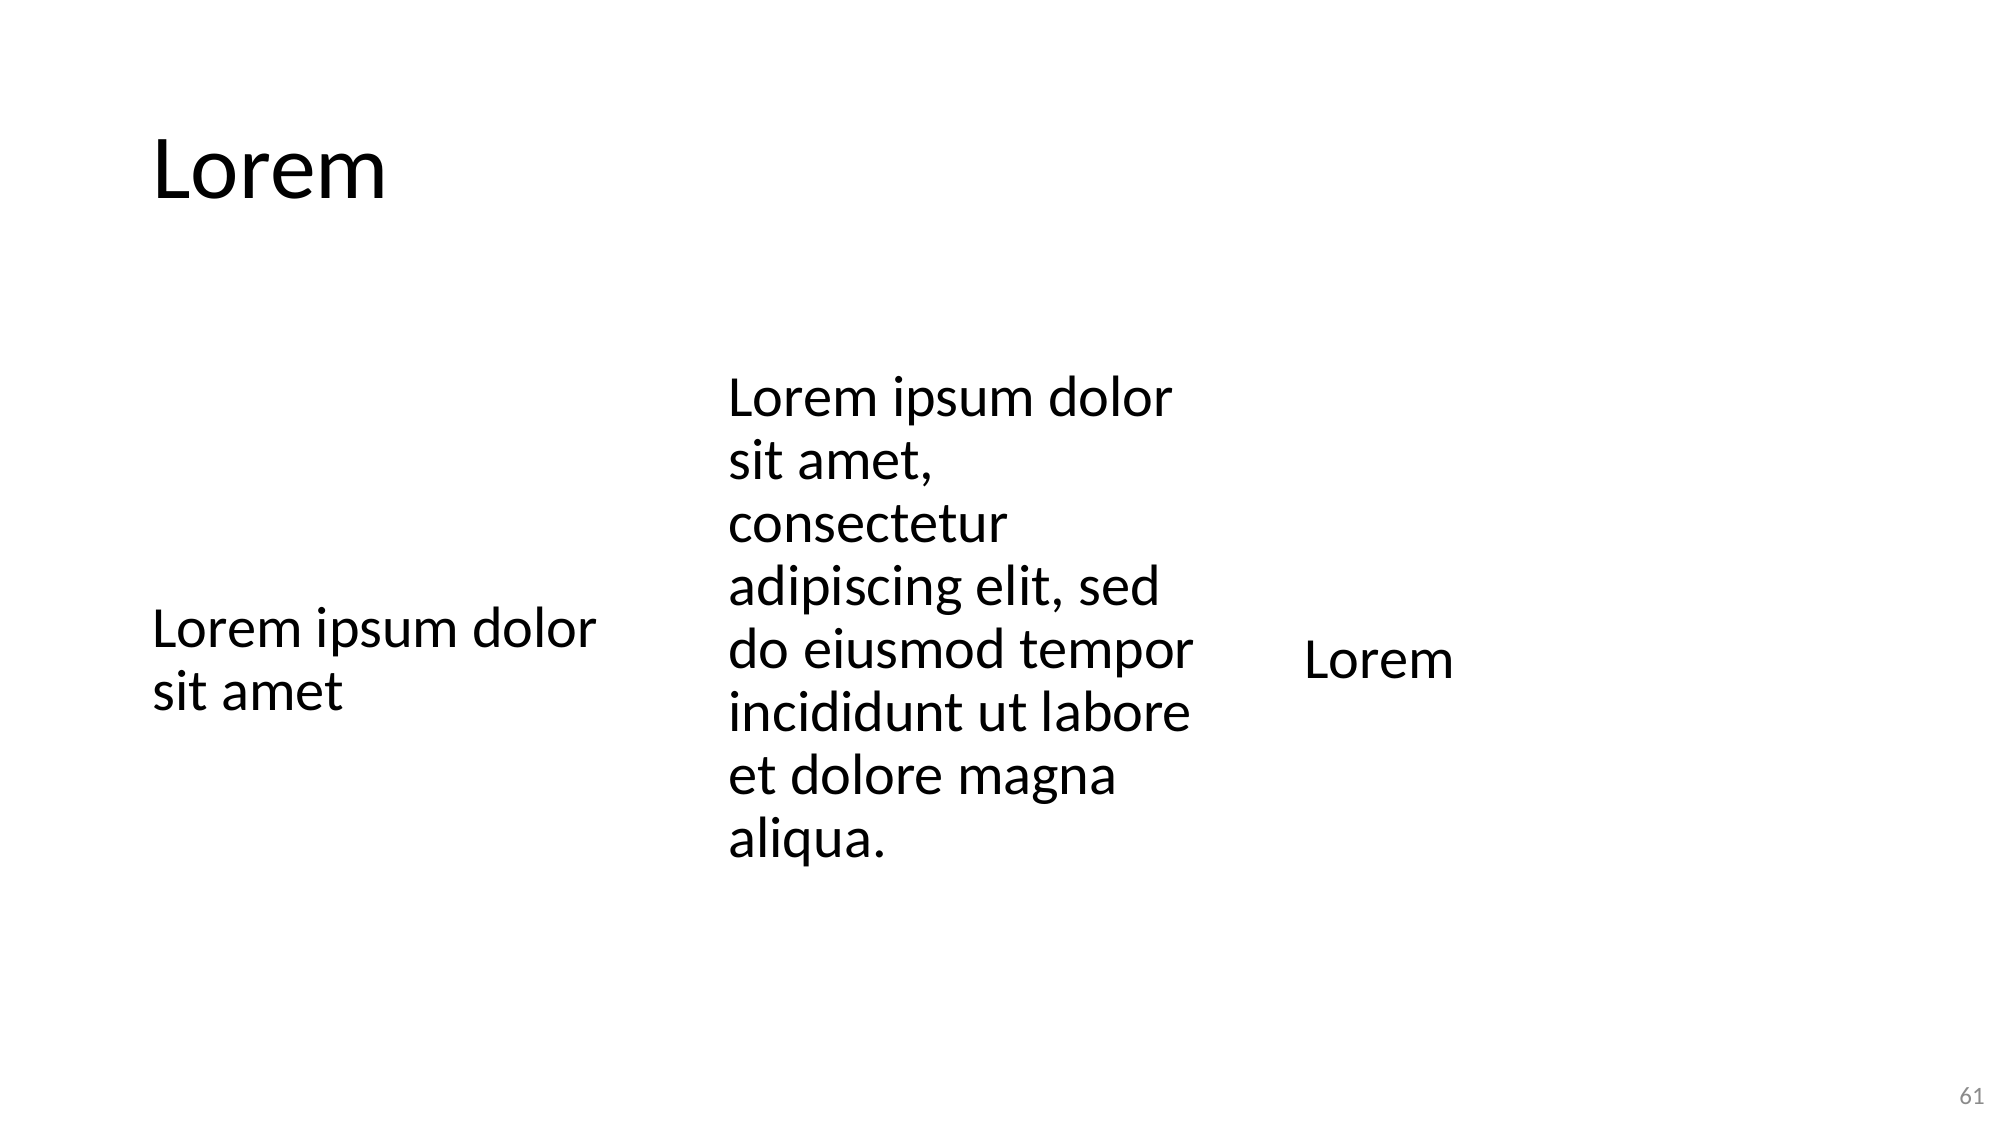

# Lorem
Lorem ipsum dolor sit amet
Lorem ipsum dolor sit amet, consectetur adipiscing elit, sed do eiusmod tempor incididunt ut labore et dolore magna aliqua.

Lorem
61